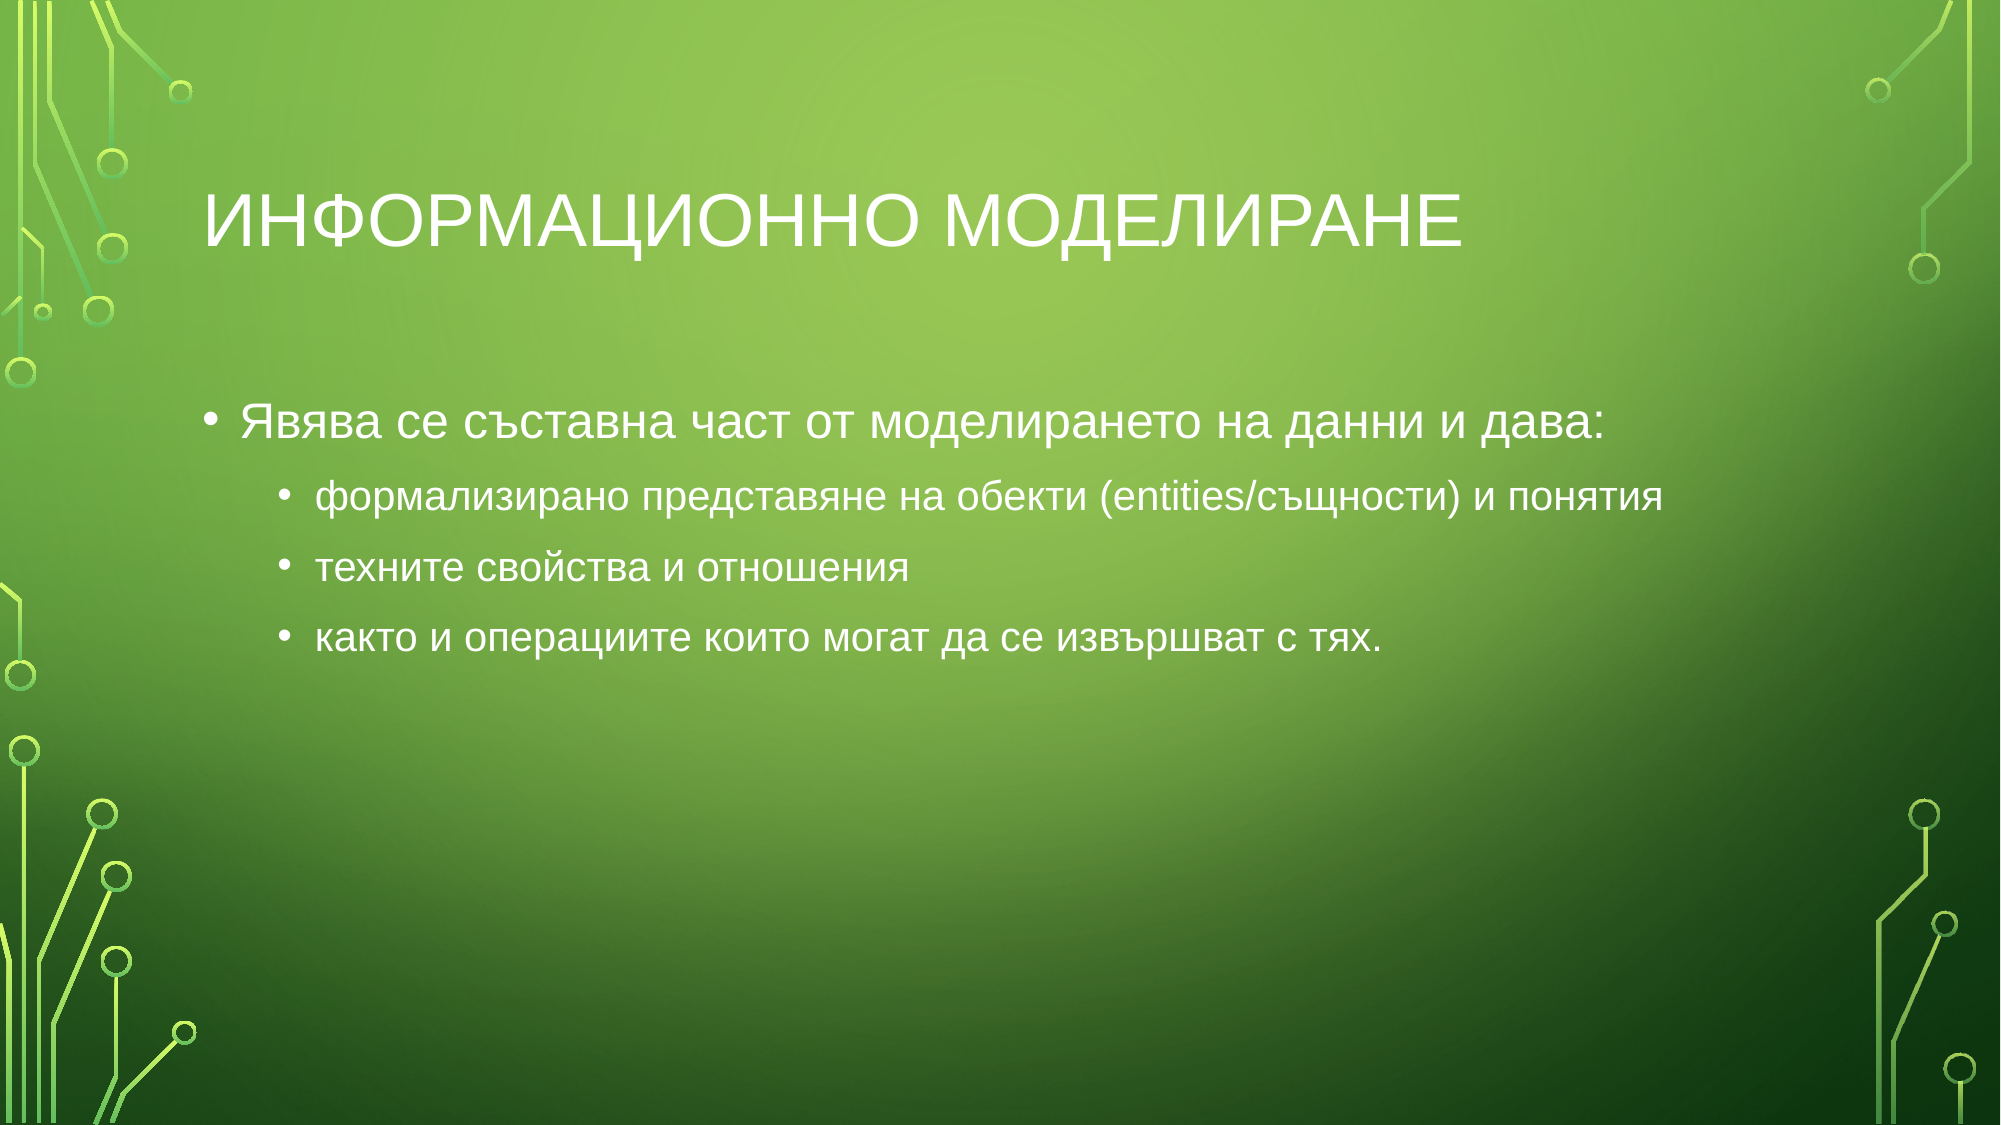

# ИНФОРМАЦИОННО МОДЕЛИРАНЕ
Явява се съставна част от моделирането на данни и дава:
формализирано представяне на обекти (entities/същности) и понятия
техните свойства и отношения
както и операциите които могат да се извършват с тях.